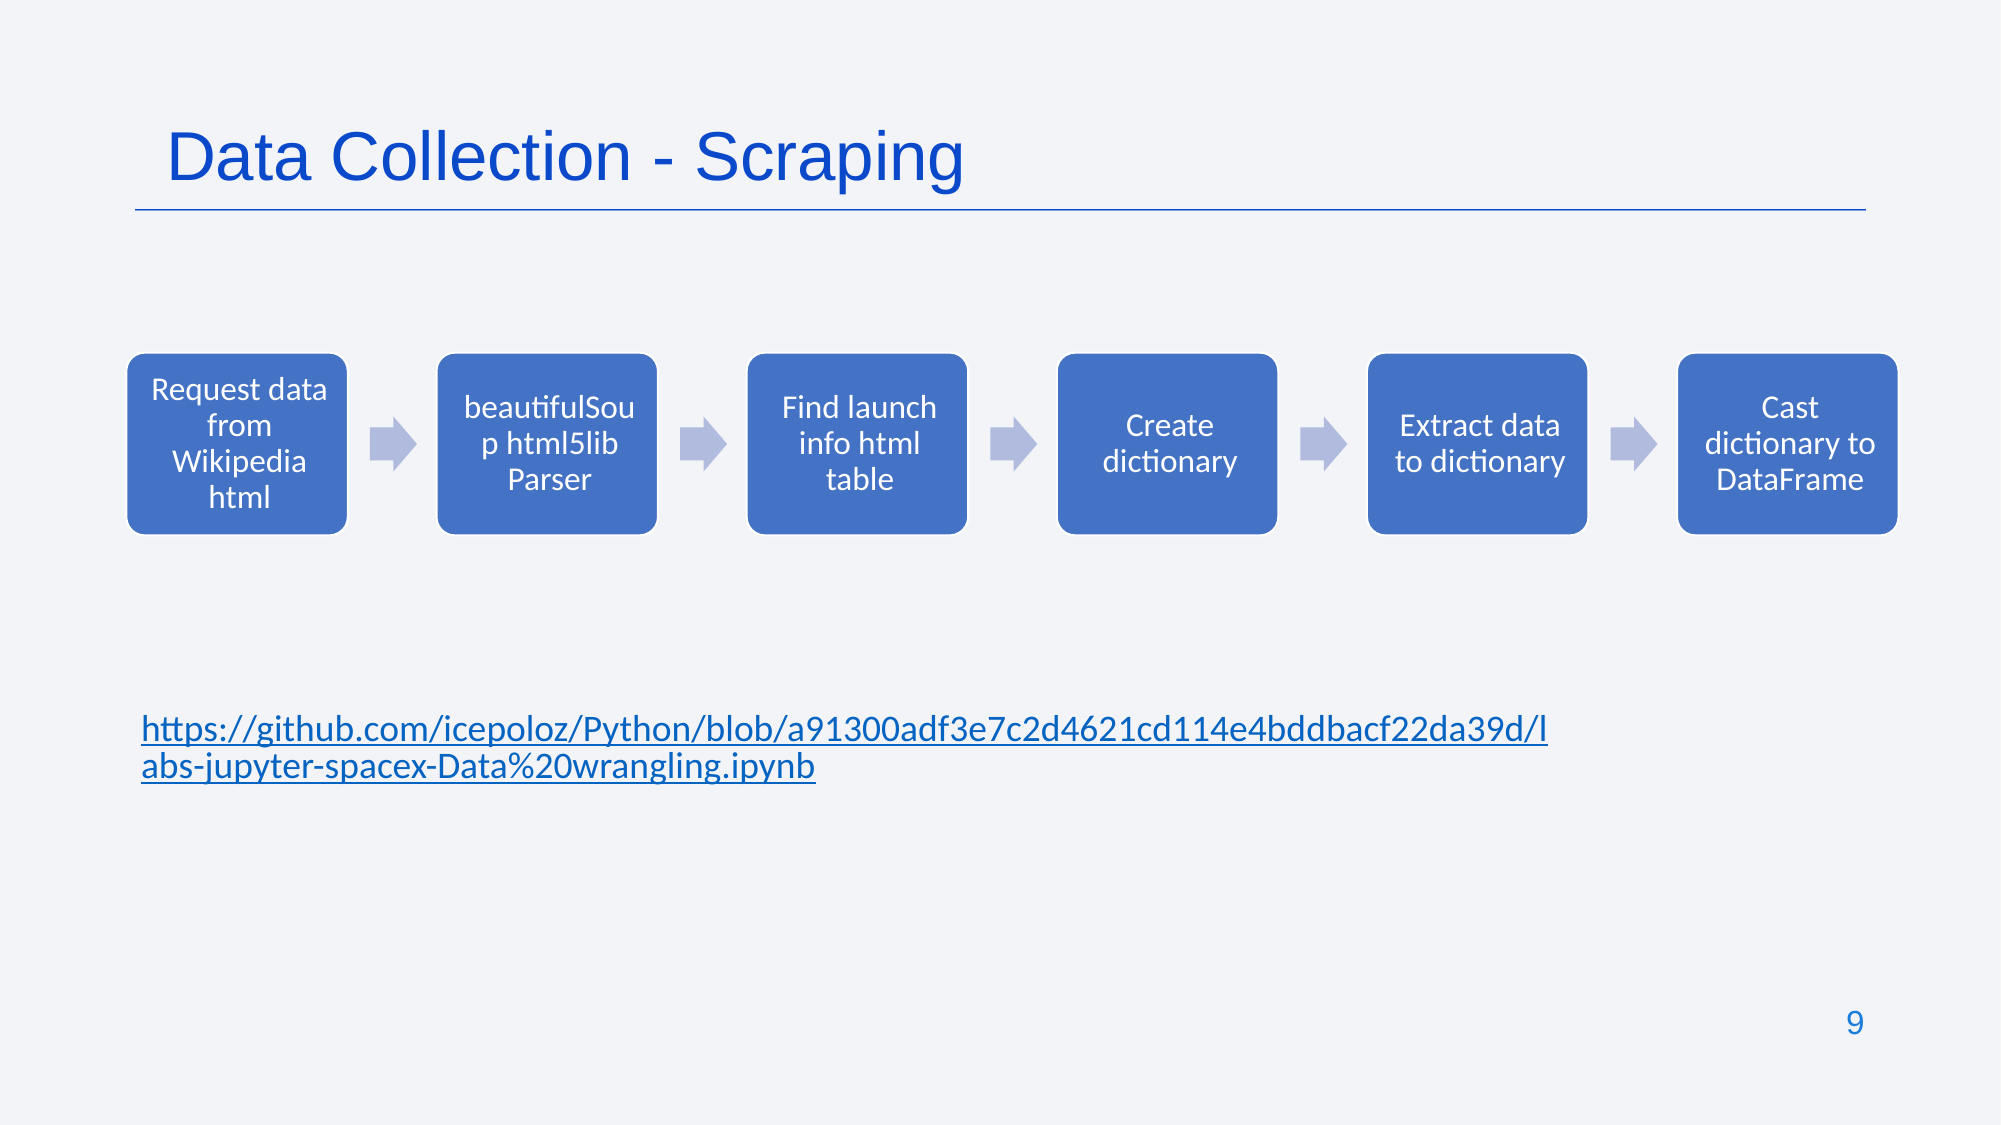

Data Collection - Scraping
Request data from Wikipedia html

beautifulSoup html5lib Parser

Find launch info html table

Create dictionary

Extract data to dictionary

Cast dictionary to DataFrame
https://github.com/icepoloz/Python/blob/a91300adf3e7c2d4621cd114e4bddbacf22da39d/labs-jupyter-spacex-Data%20wrangling.ipynb
9